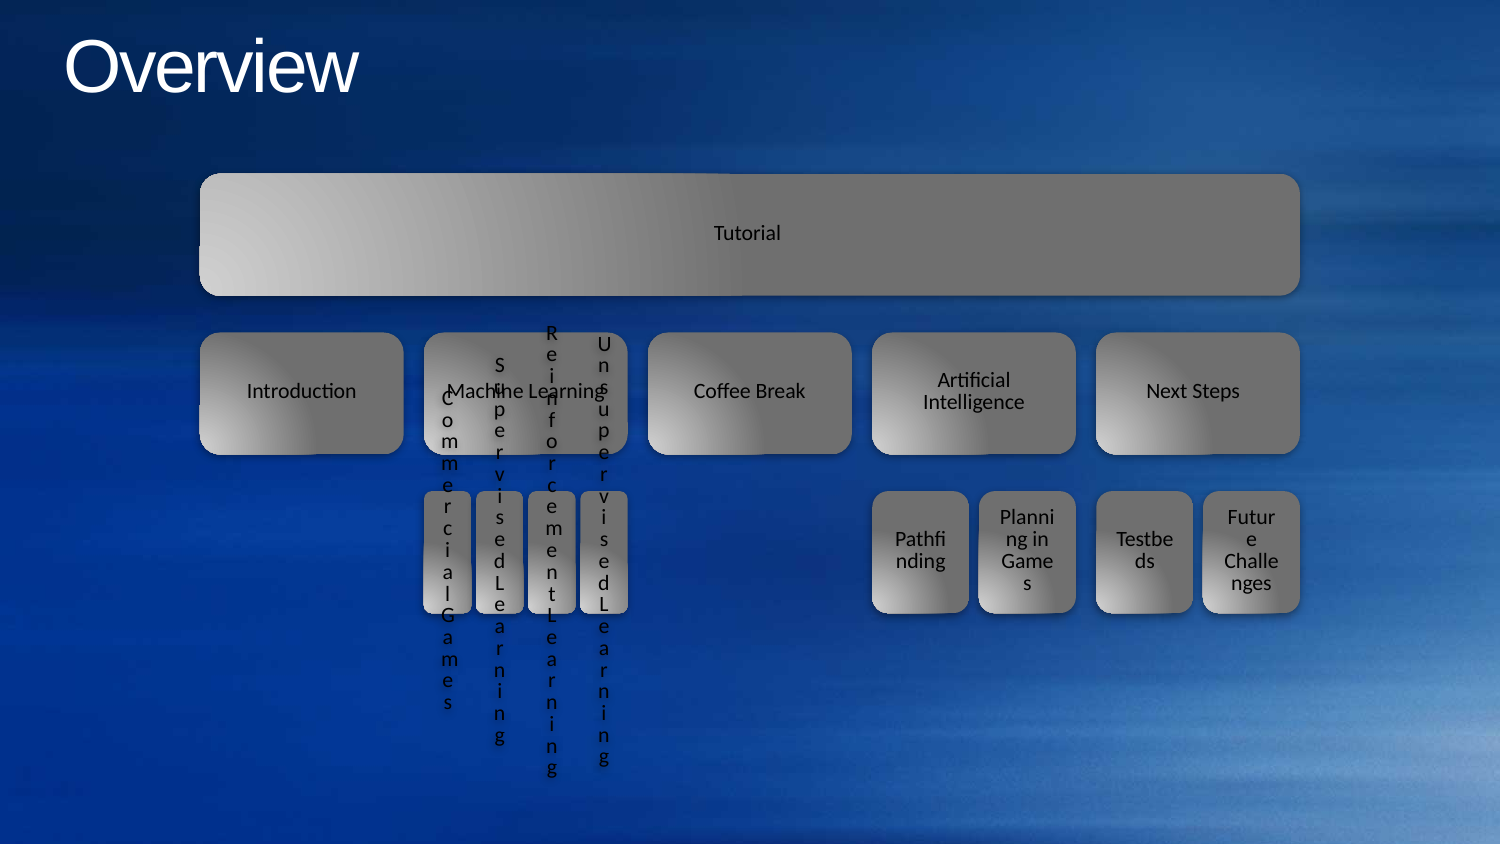

# Overview
Next Steps
Testbeds
Future Challenges
Tutorial
Introduction
Coffee Break
Planning in Games
Machine Learning
Artificial Intelligence
Pathfinding